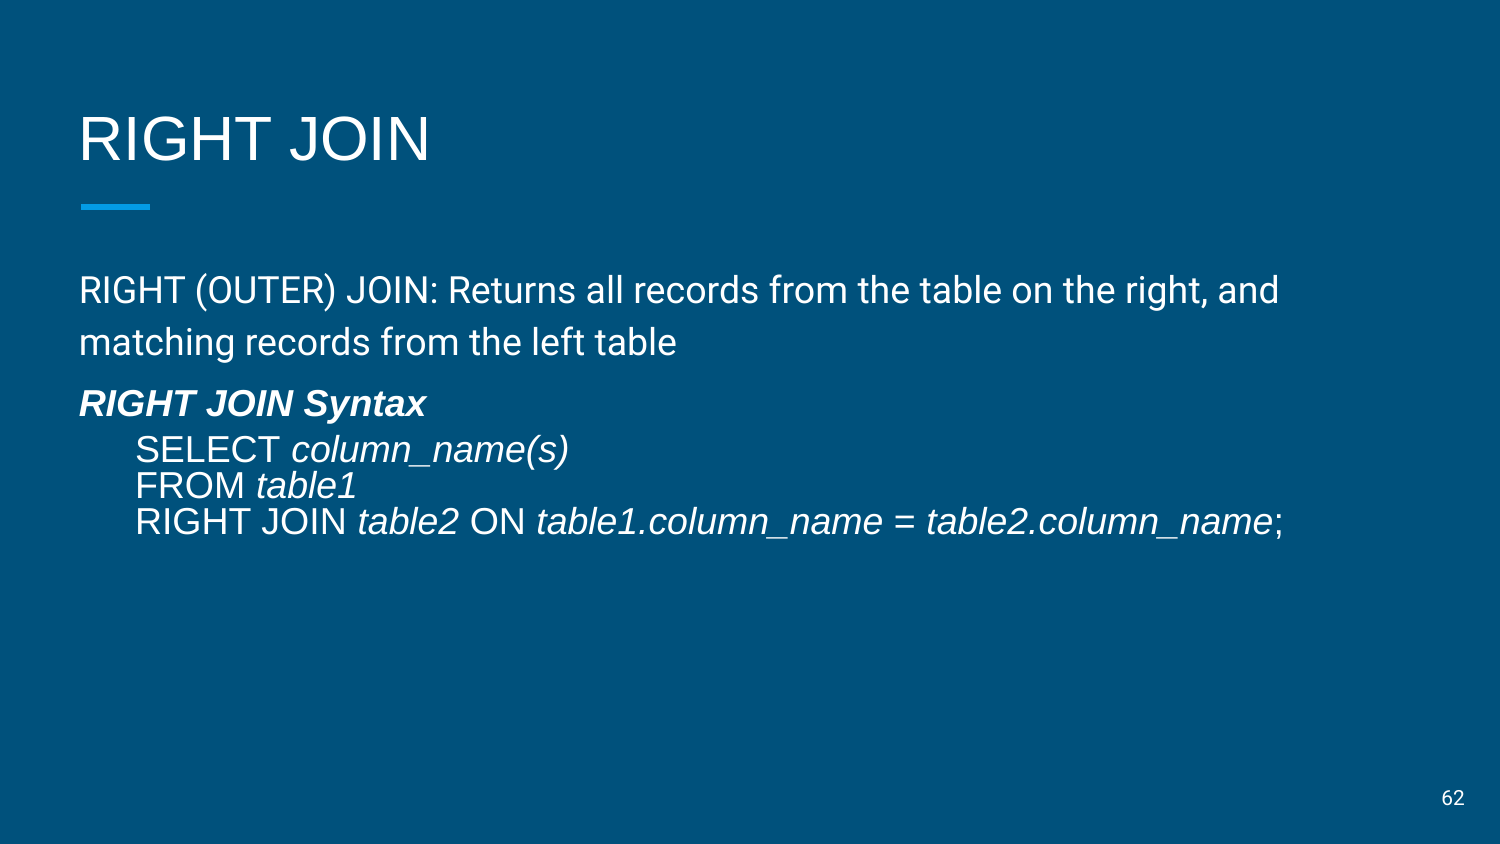

# RIGHT JOIN
RIGHT (OUTER) JOIN: Returns all records from the table on the right, and matching records from the left table
RIGHT JOIN Syntax
	SELECT column_name(s)
FROM table1
RIGHT JOIN table2 ON table1.column_name = table2.column_name;
62